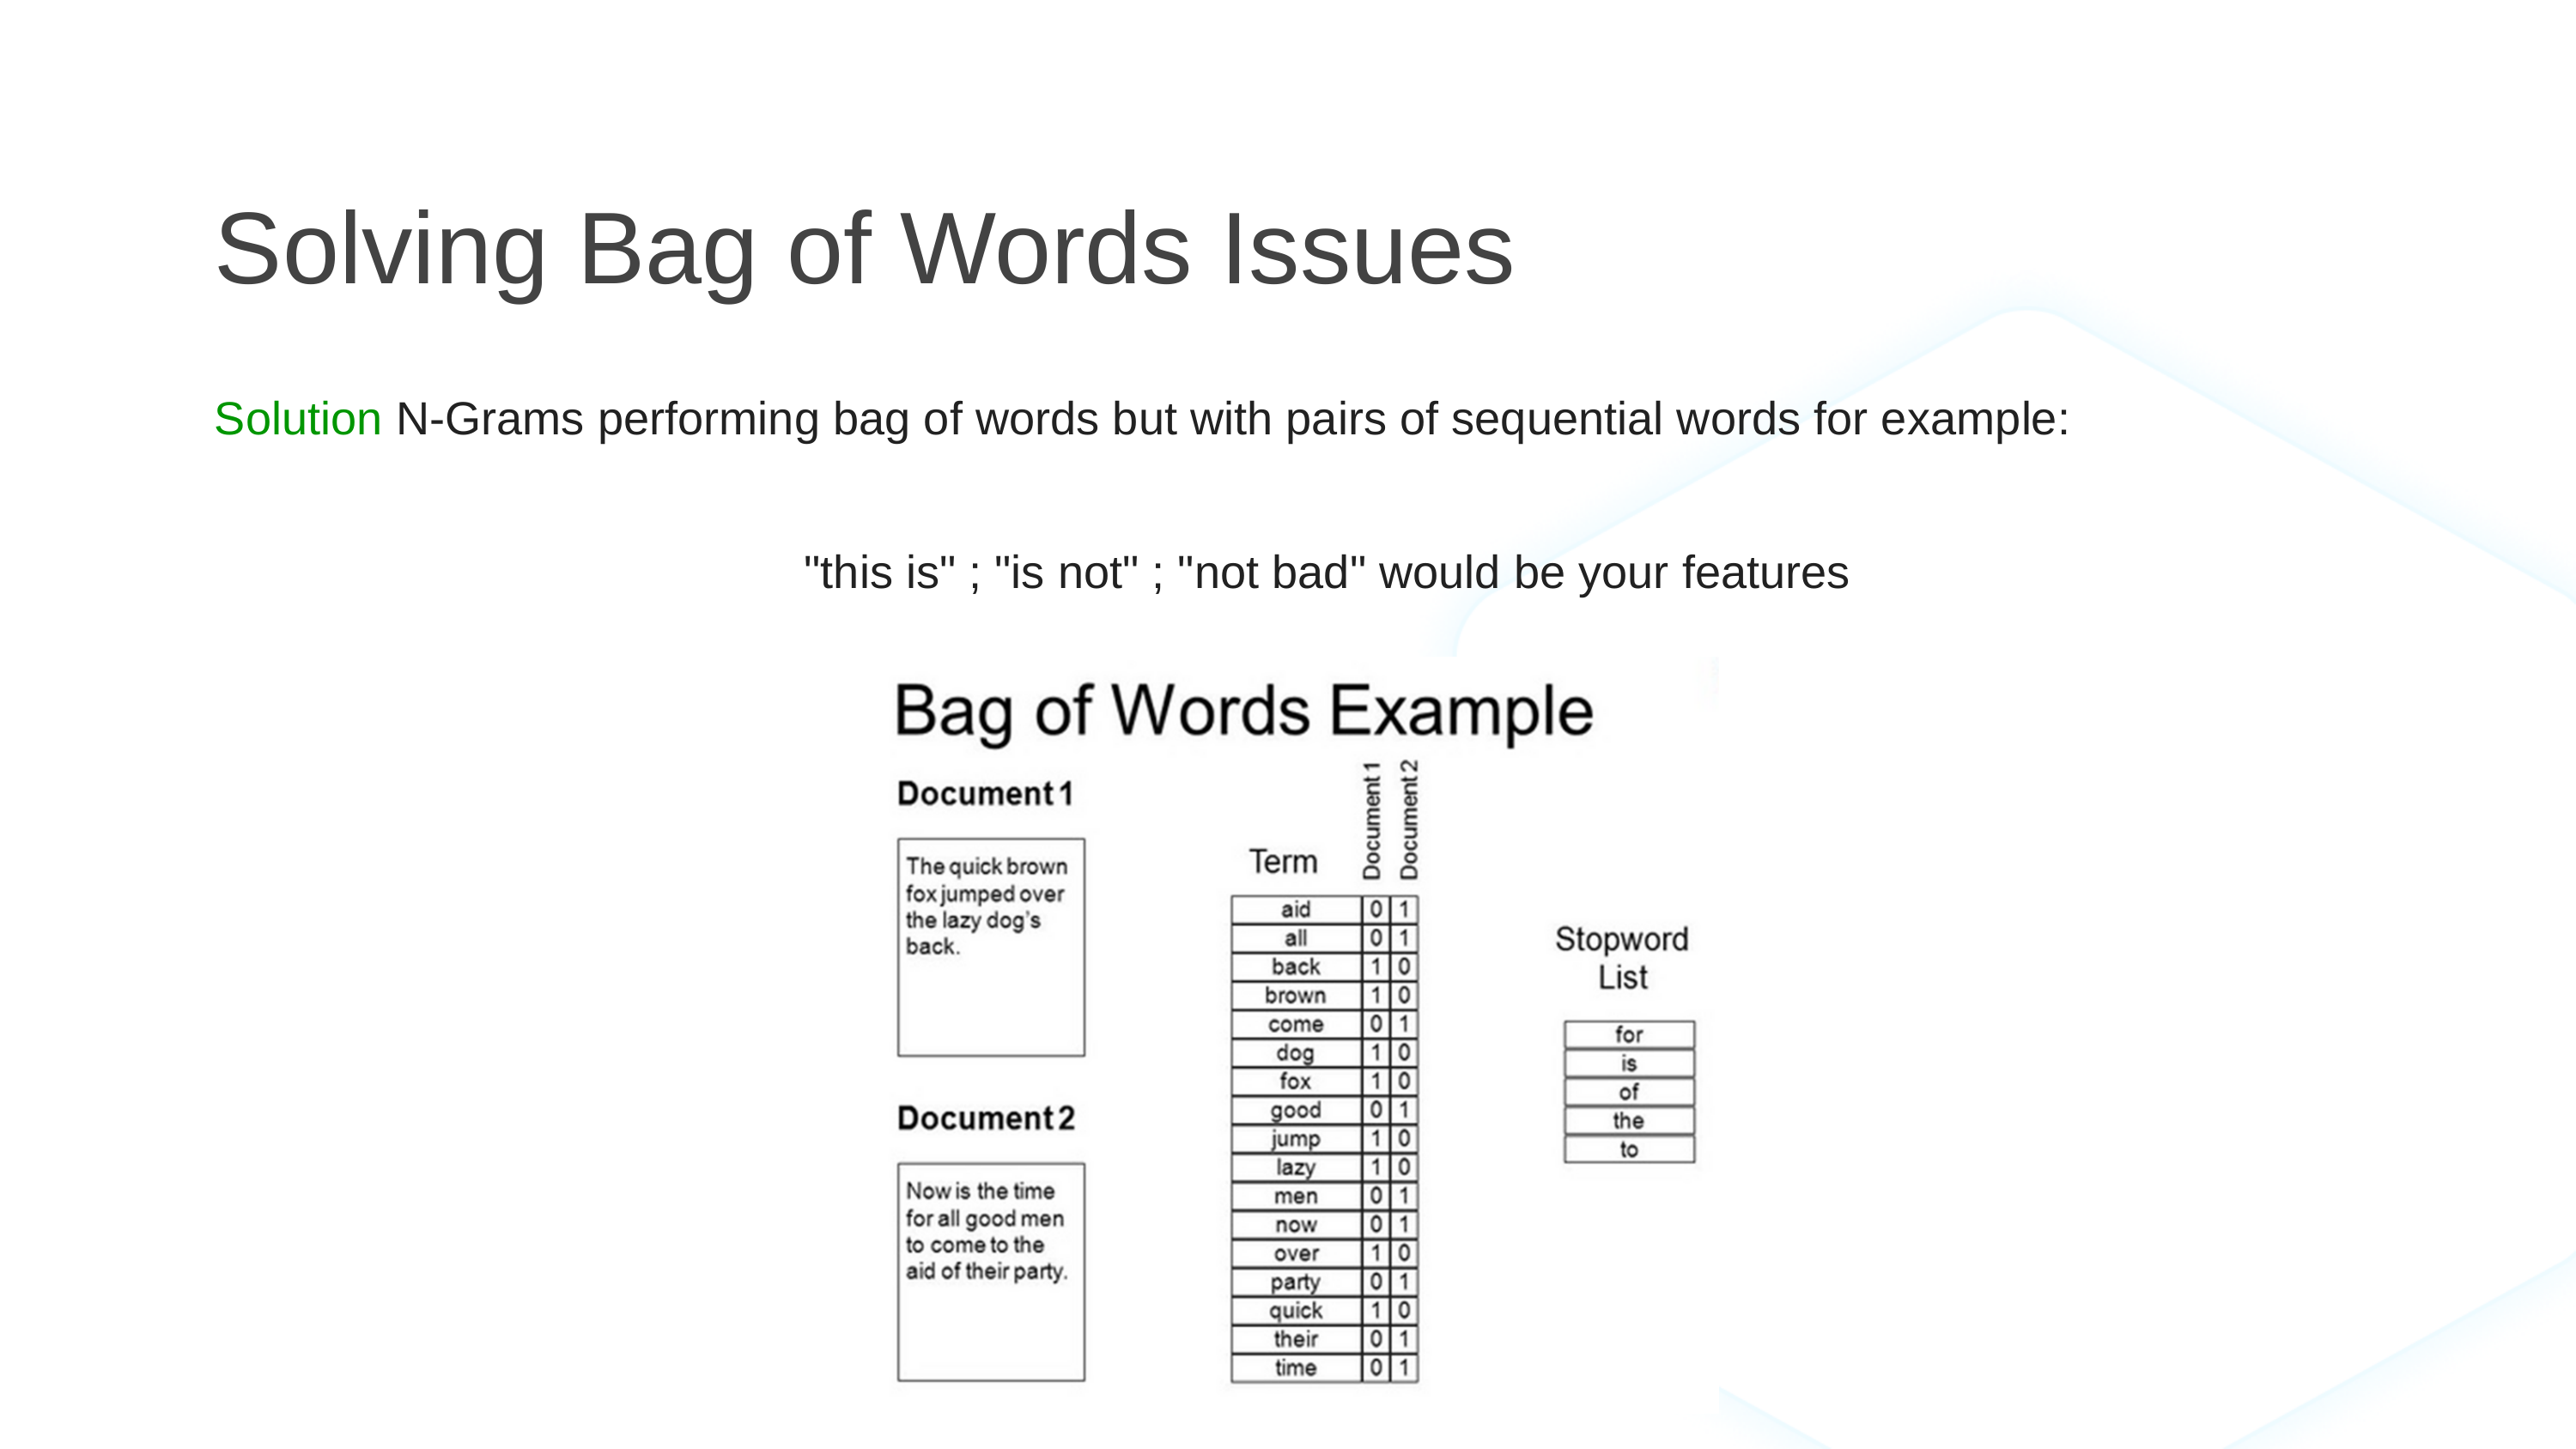

Solving Bag of Words Issues
Solution N-Grams performing bag of words but with pairs of sequential words for example:

"this is" ; "is not" ; "not bad" would be your features